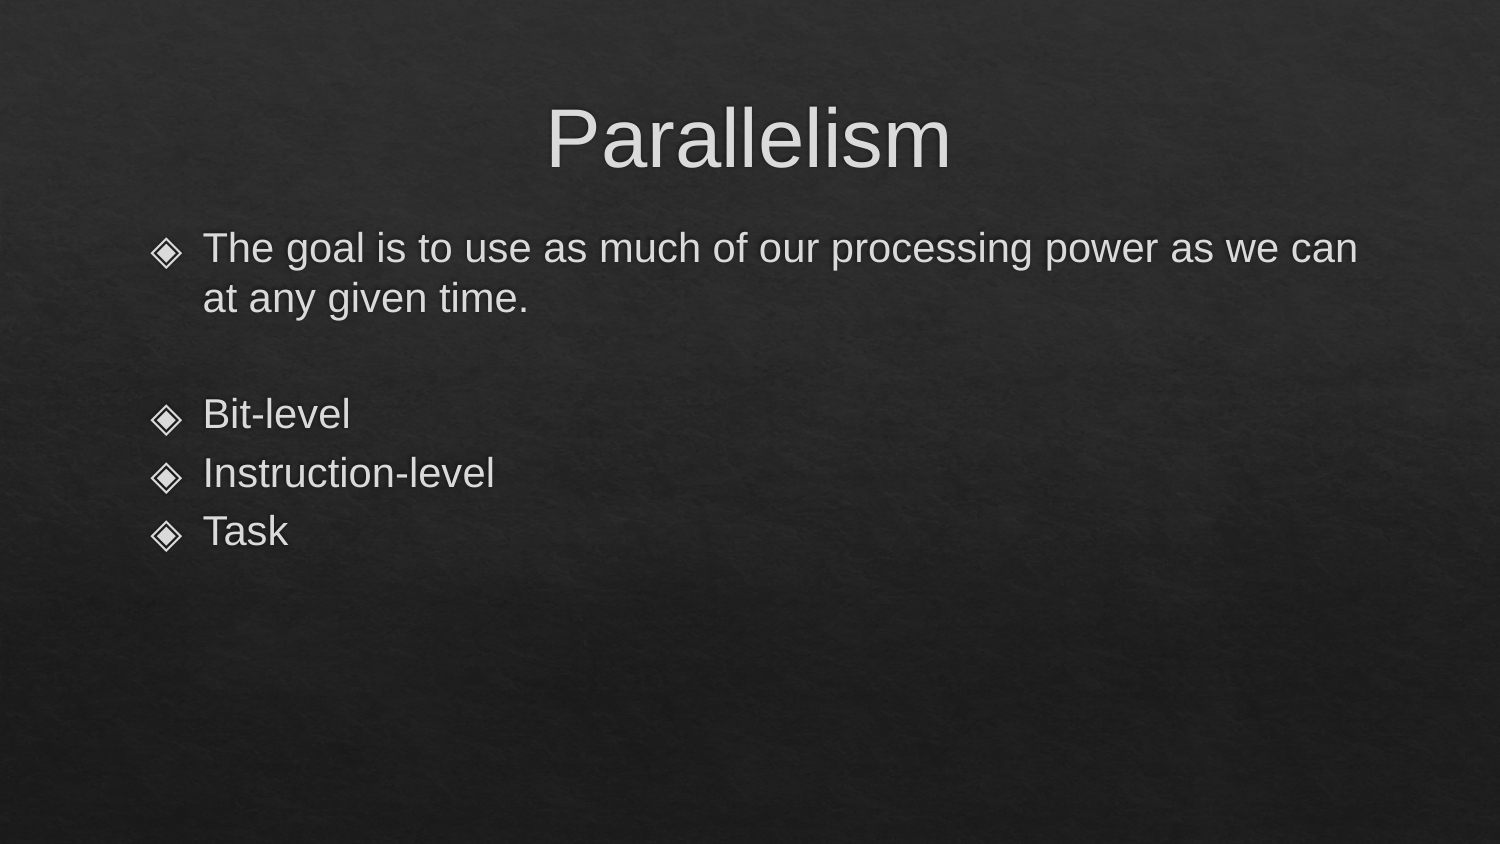

# Parallelism
The goal is to use as much of our processing power as we can at any given time.

Bit-level
Instruction-level
Task